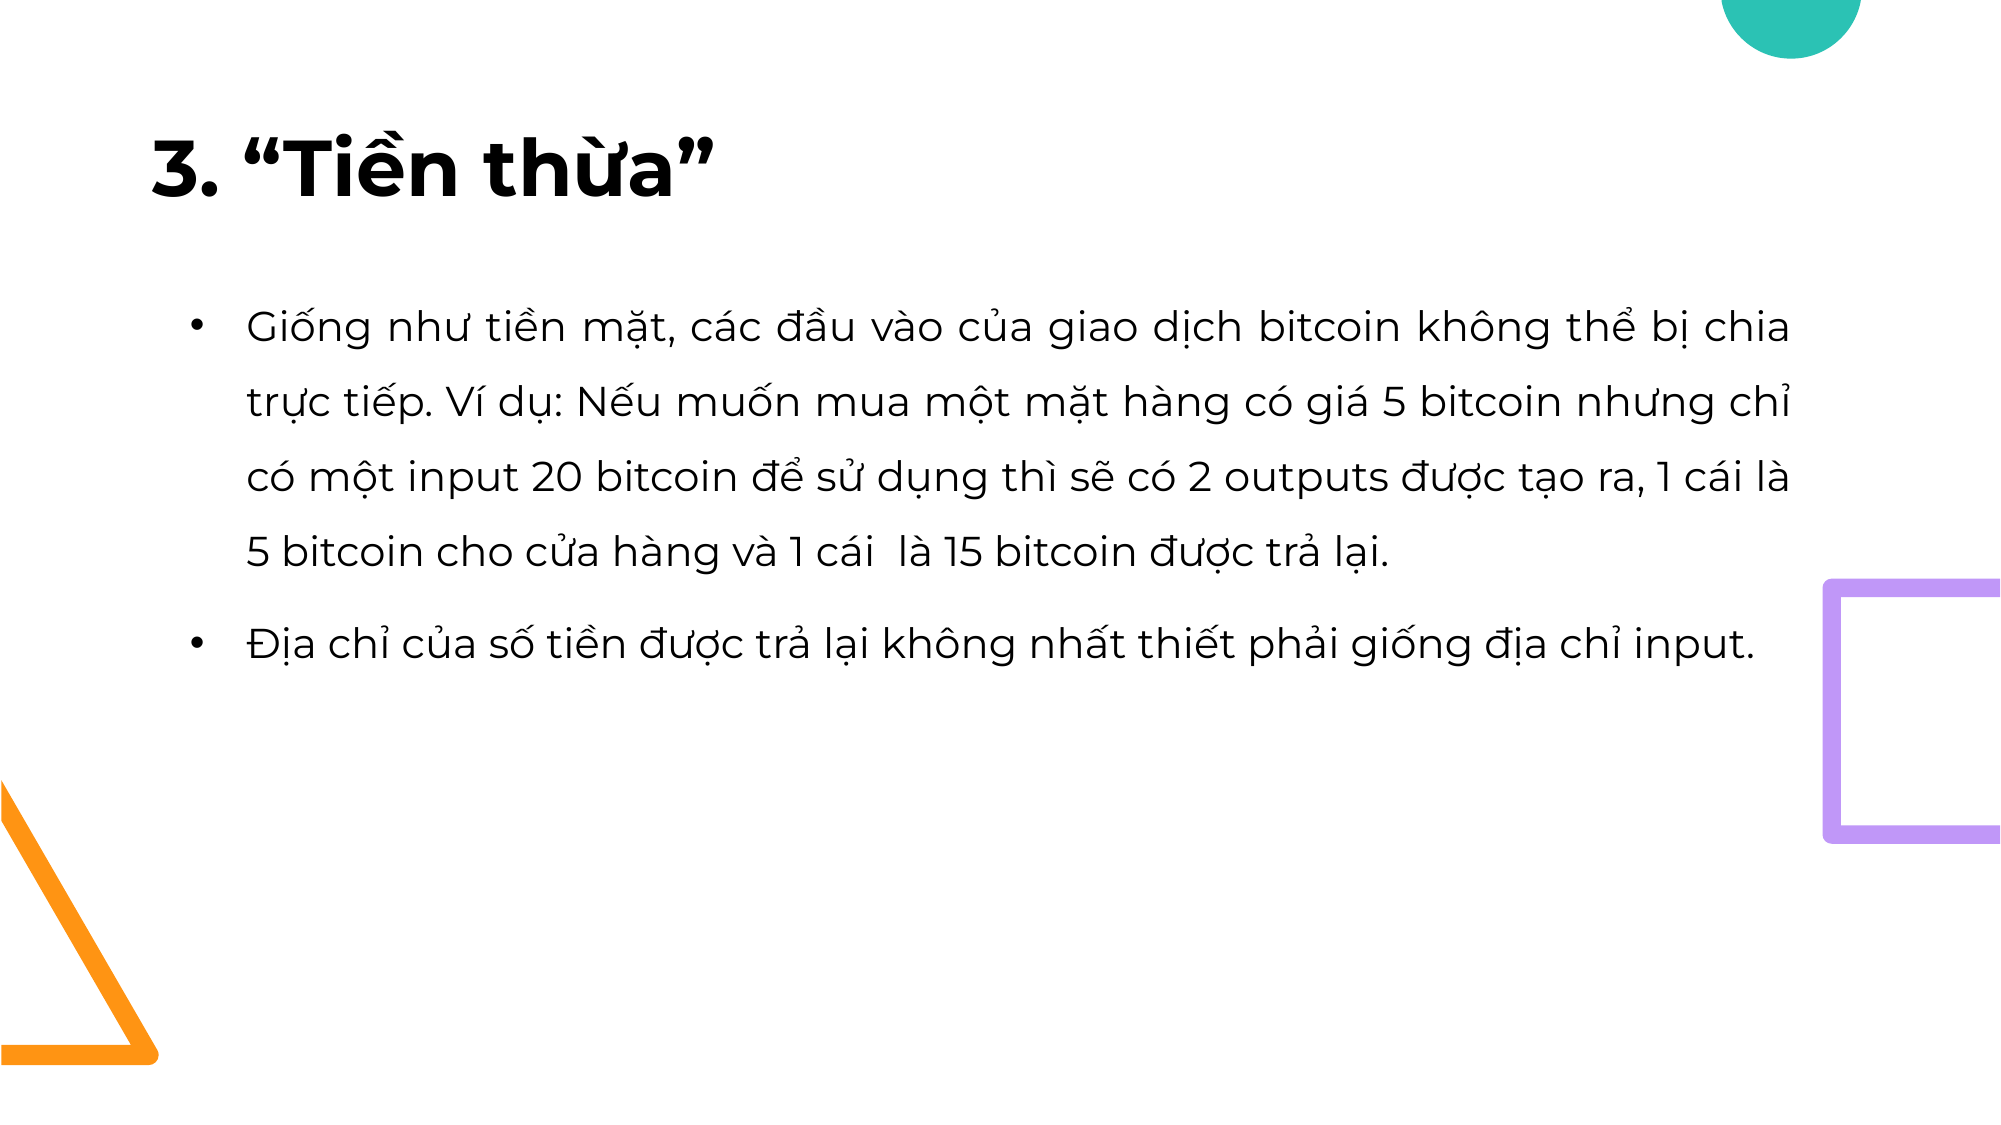

# 3. “Tiền thừa”
Giống như tiền mặt, các đầu vào của giao dịch bitcoin không thể bị chia trực tiếp. Ví dụ: Nếu muốn mua một mặt hàng có giá 5 bitcoin nhưng chỉ có một input 20 bitcoin để sử dụng thì sẽ có 2 outputs được tạo ra, 1 cái là 5 bitcoin cho cửa hàng và 1 cái  là 15 bitcoin được trả lại.
Địa chỉ của số tiền được trả lại không nhất thiết phải giống địa chỉ input.